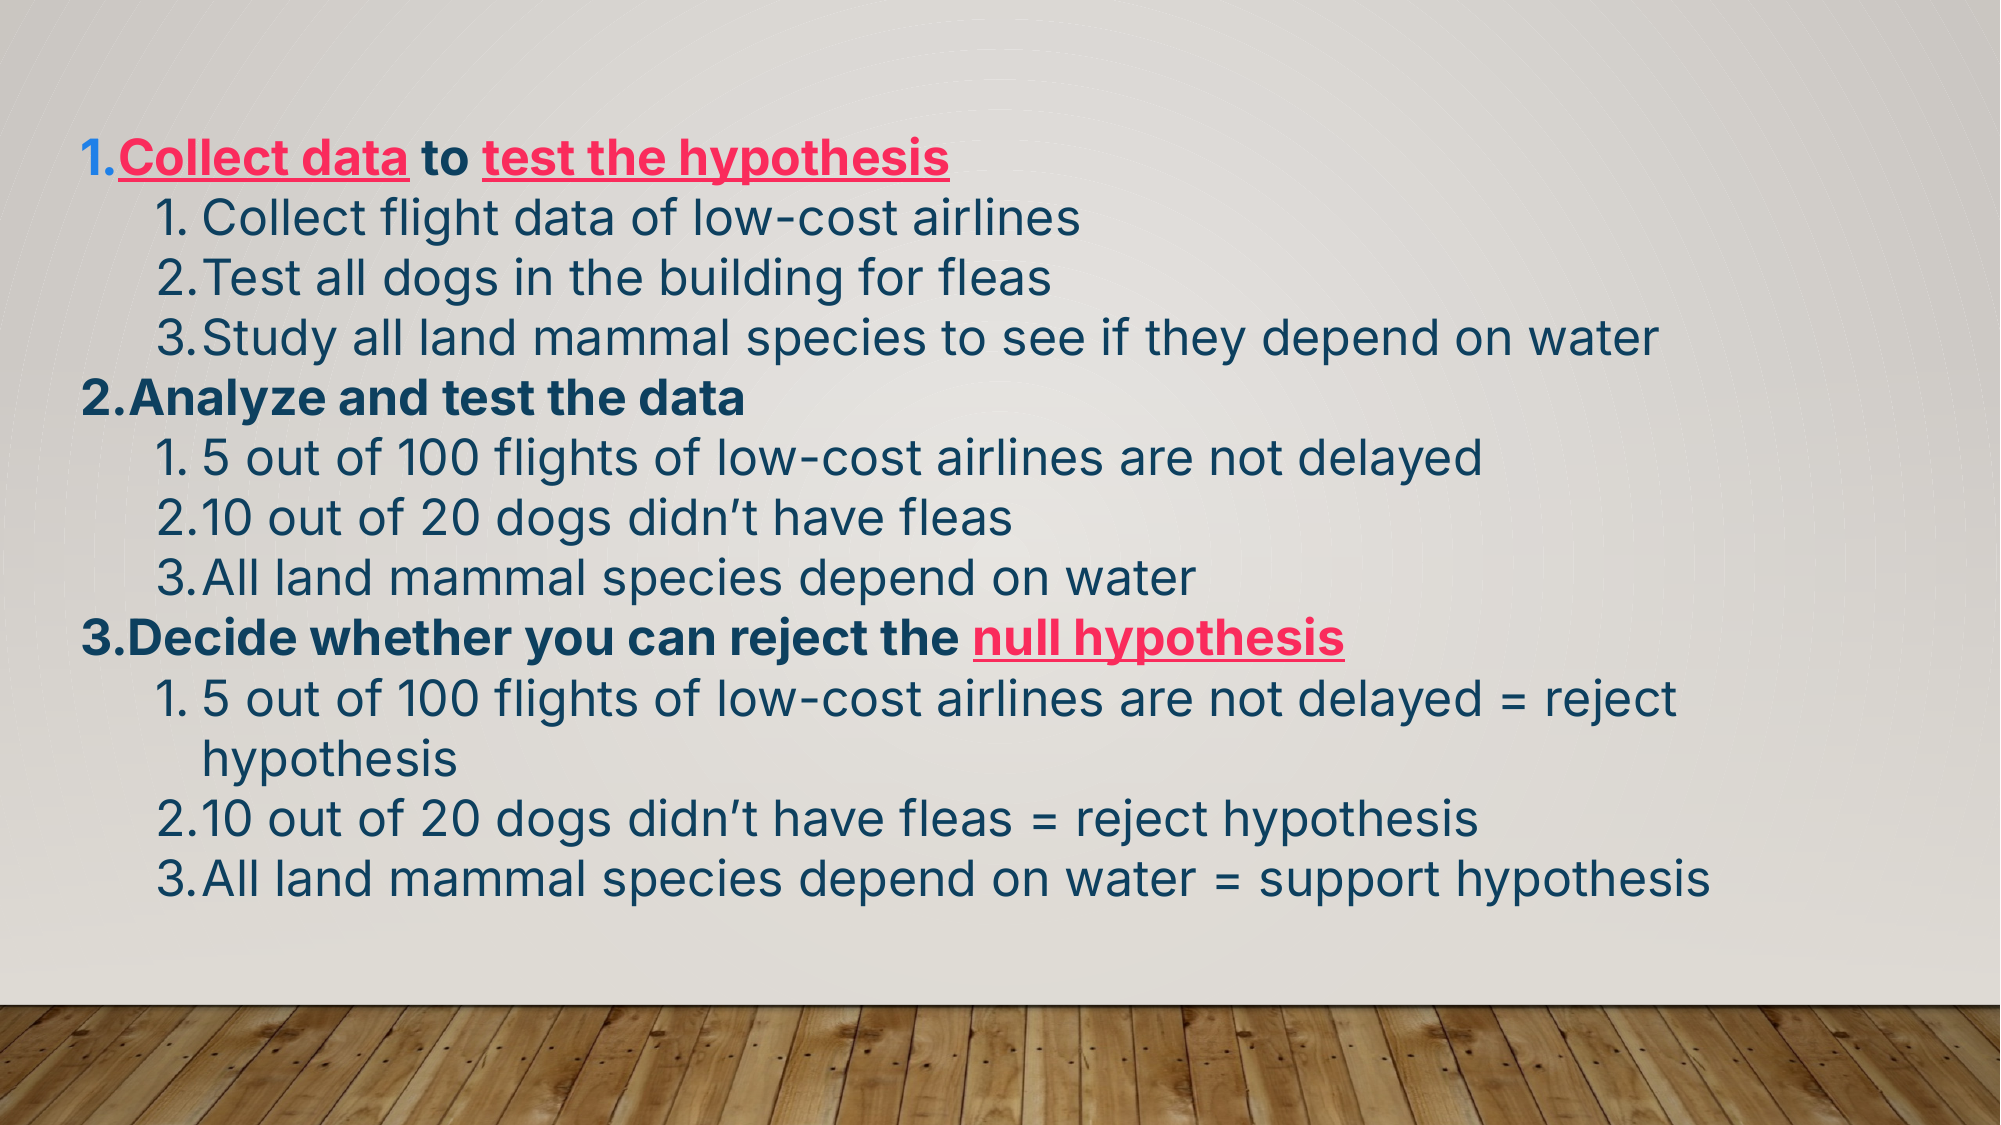

Collect data to test the hypothesis
Collect flight data of low-cost airlines
Test all dogs in the building for fleas
Study all land mammal species to see if they depend on water
Analyze and test the data
5 out of 100 flights of low-cost airlines are not delayed
10 out of 20 dogs didn’t have fleas
All land mammal species depend on water
Decide whether you can reject the null hypothesis
5 out of 100 flights of low-cost airlines are not delayed = reject hypothesis
10 out of 20 dogs didn’t have fleas = reject hypothesis
All land mammal species depend on water = support hypothesis